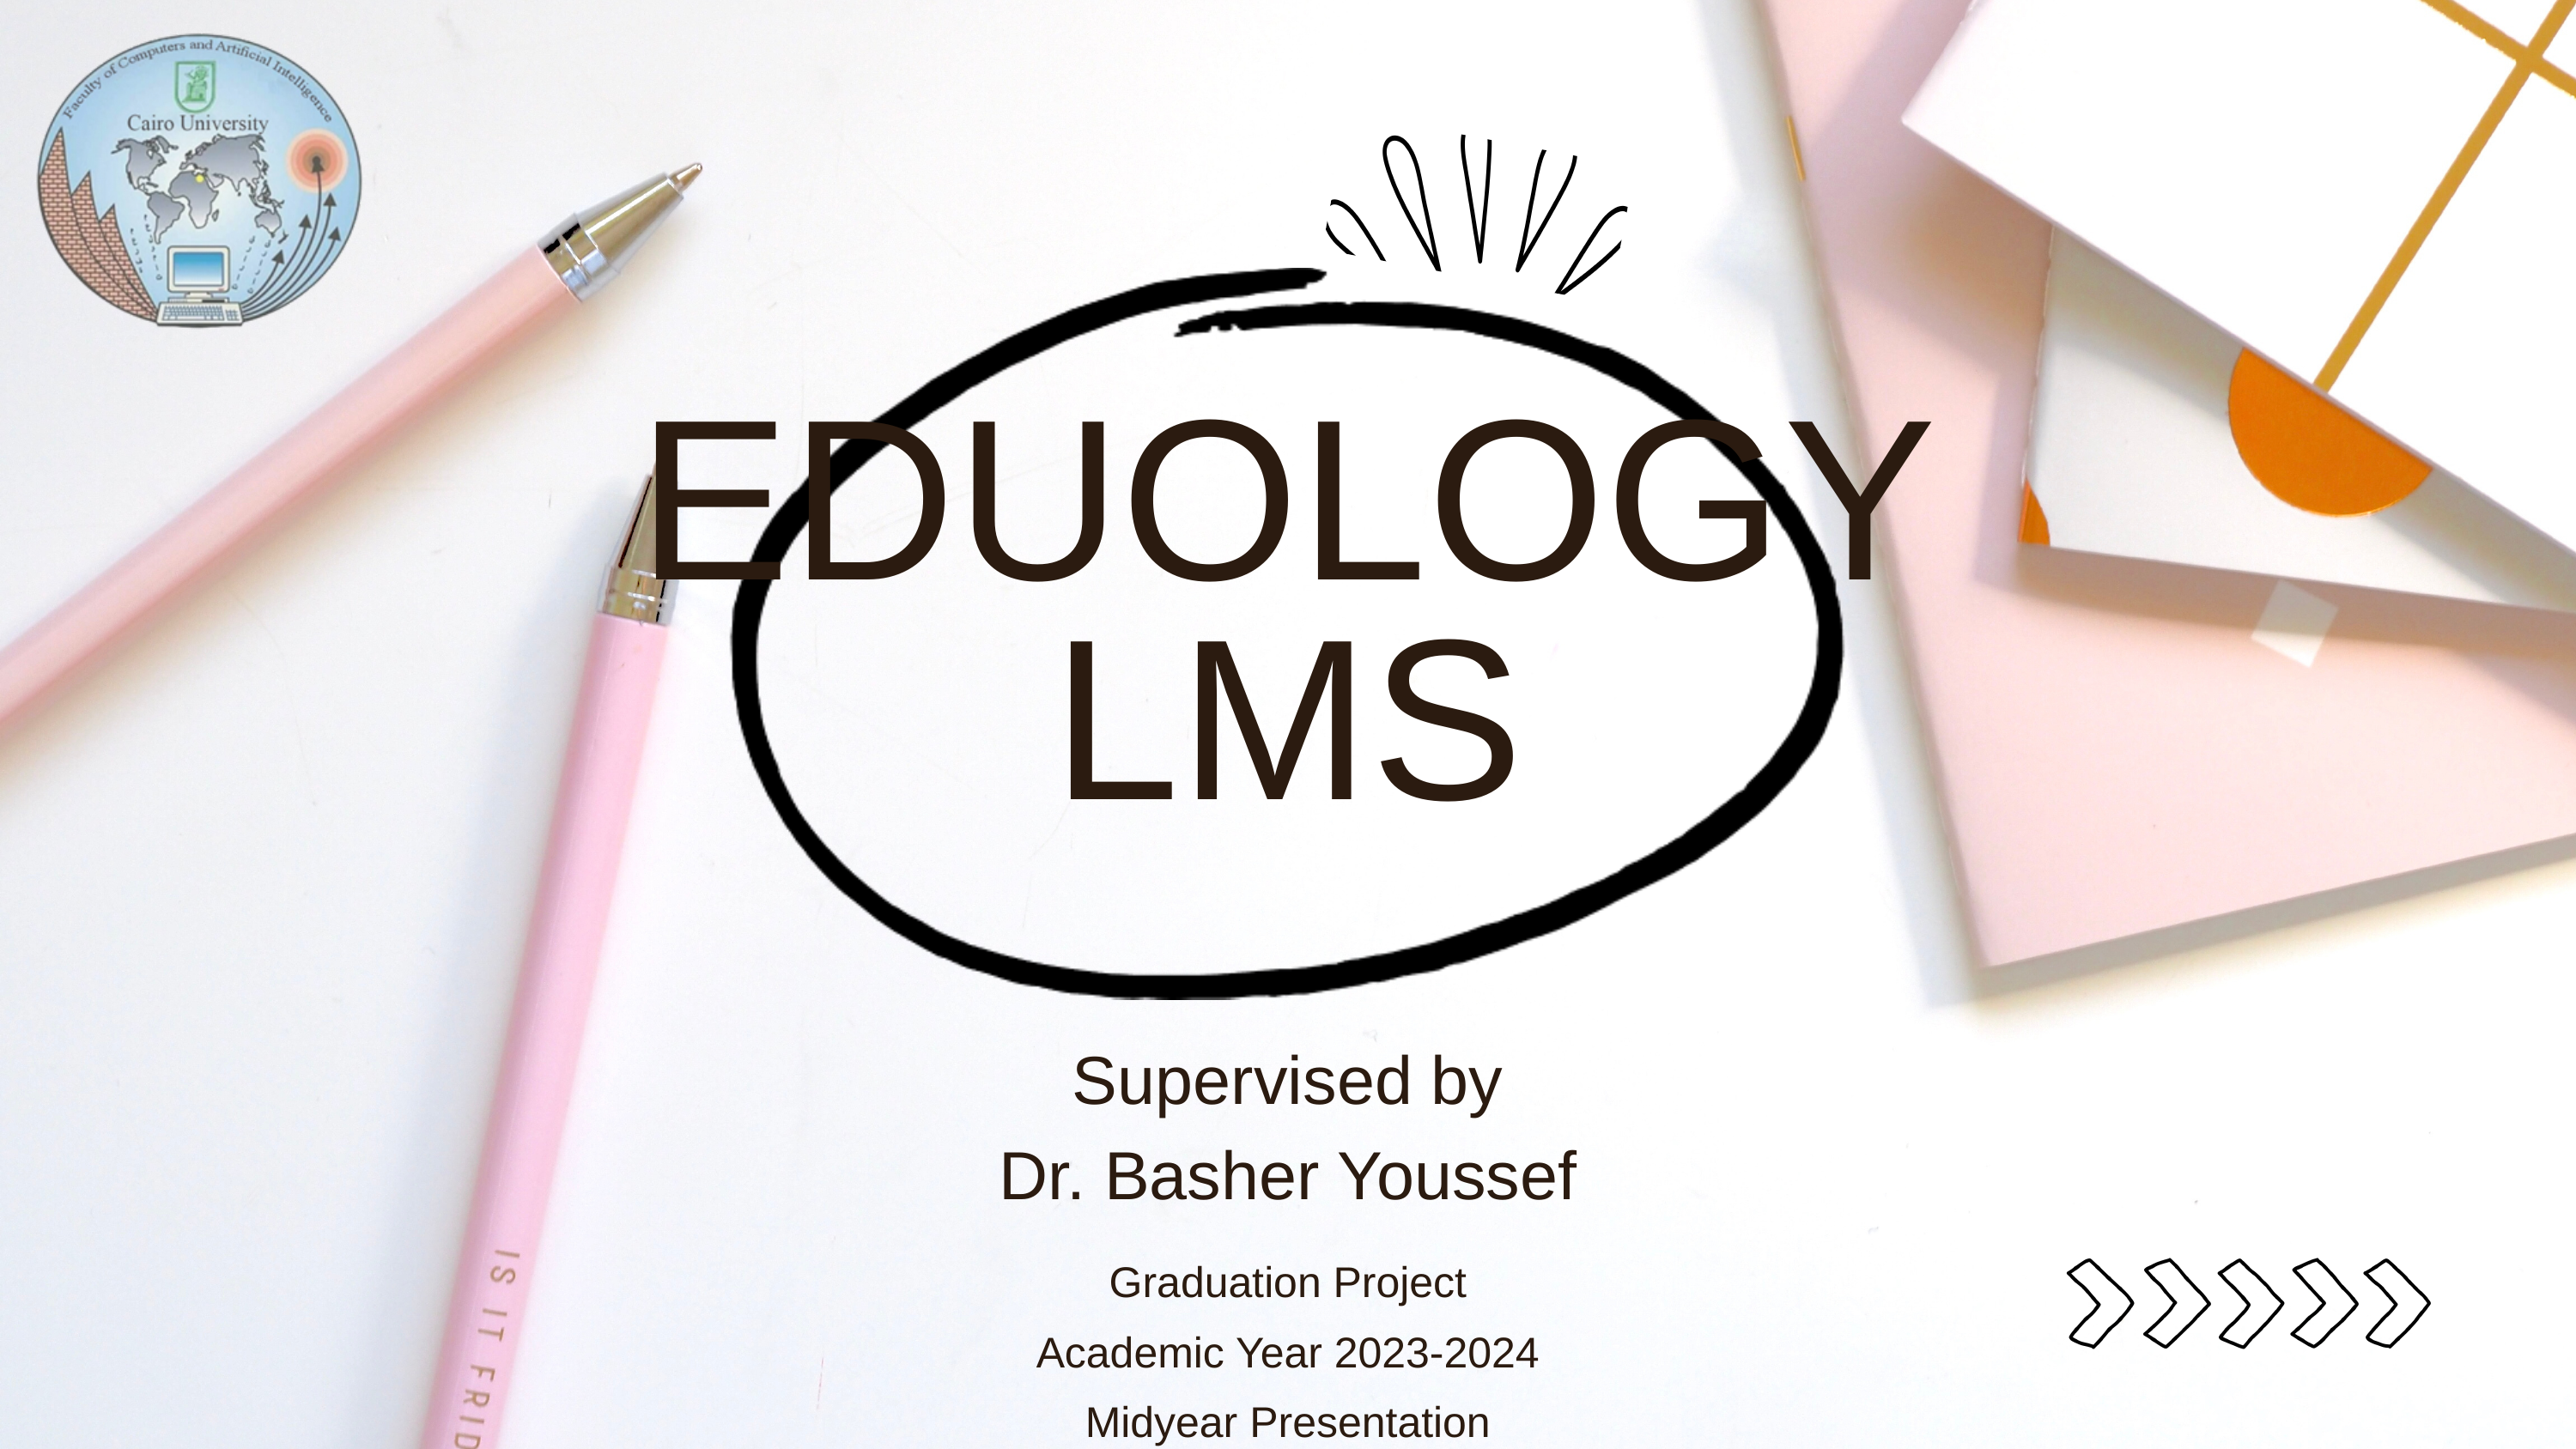

EDUOLOGY
LMS
Supervised by
Dr. Basher Youssef
Graduation Project
Academic Year 2023-2024
Midyear Presentation